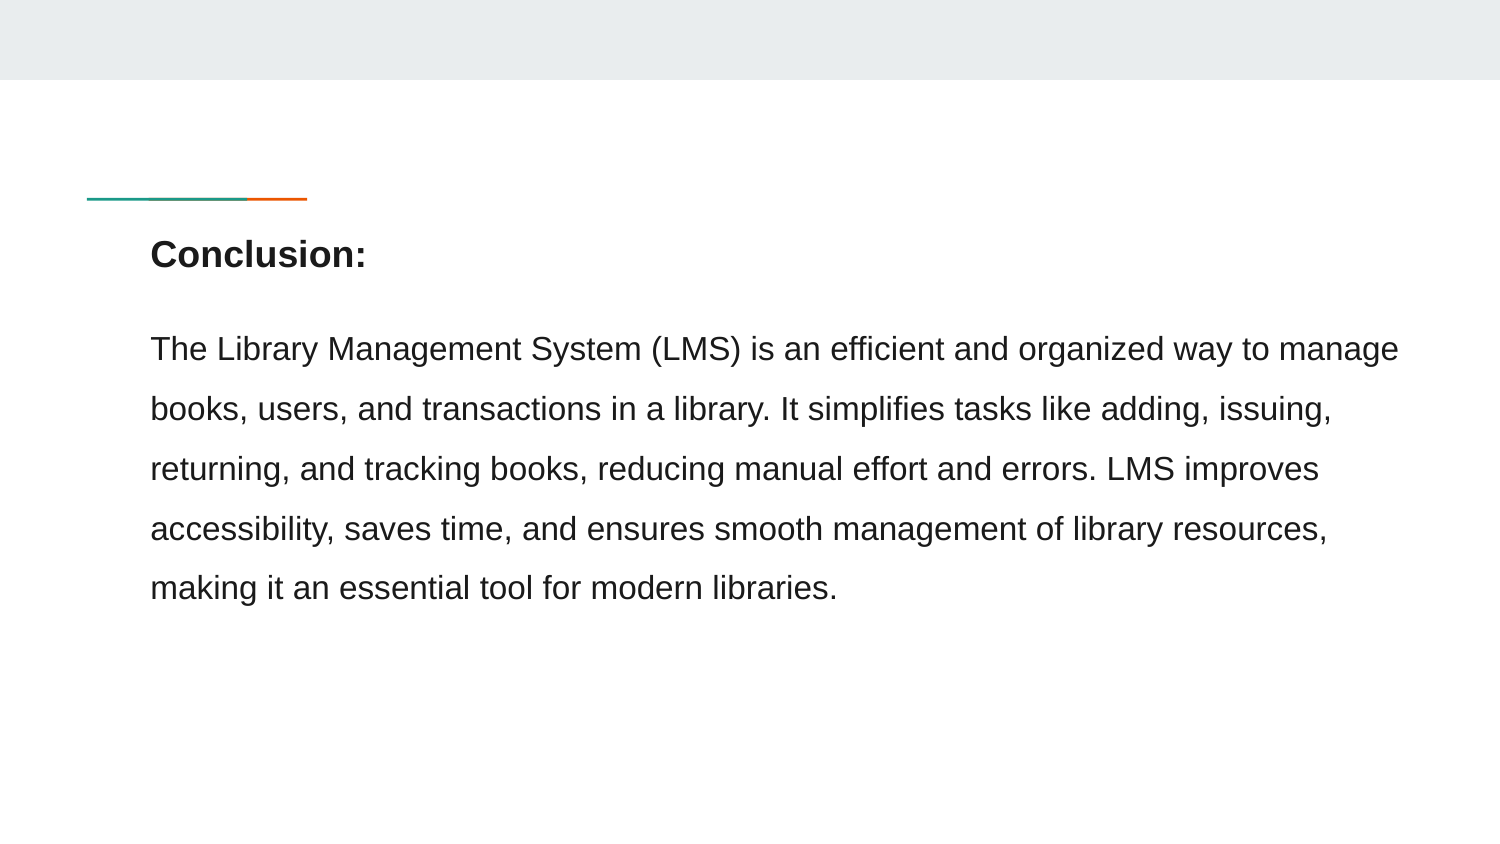

Conclusion:

The Library Management System (LMS) is an efficient and organized way to manage books, users, and transactions in a library. It simplifies tasks like adding, issuing, returning, and tracking books, reducing manual effort and errors. LMS improves accessibility, saves time, and ensures smooth management of library resources, making it an essential tool for modern libraries.